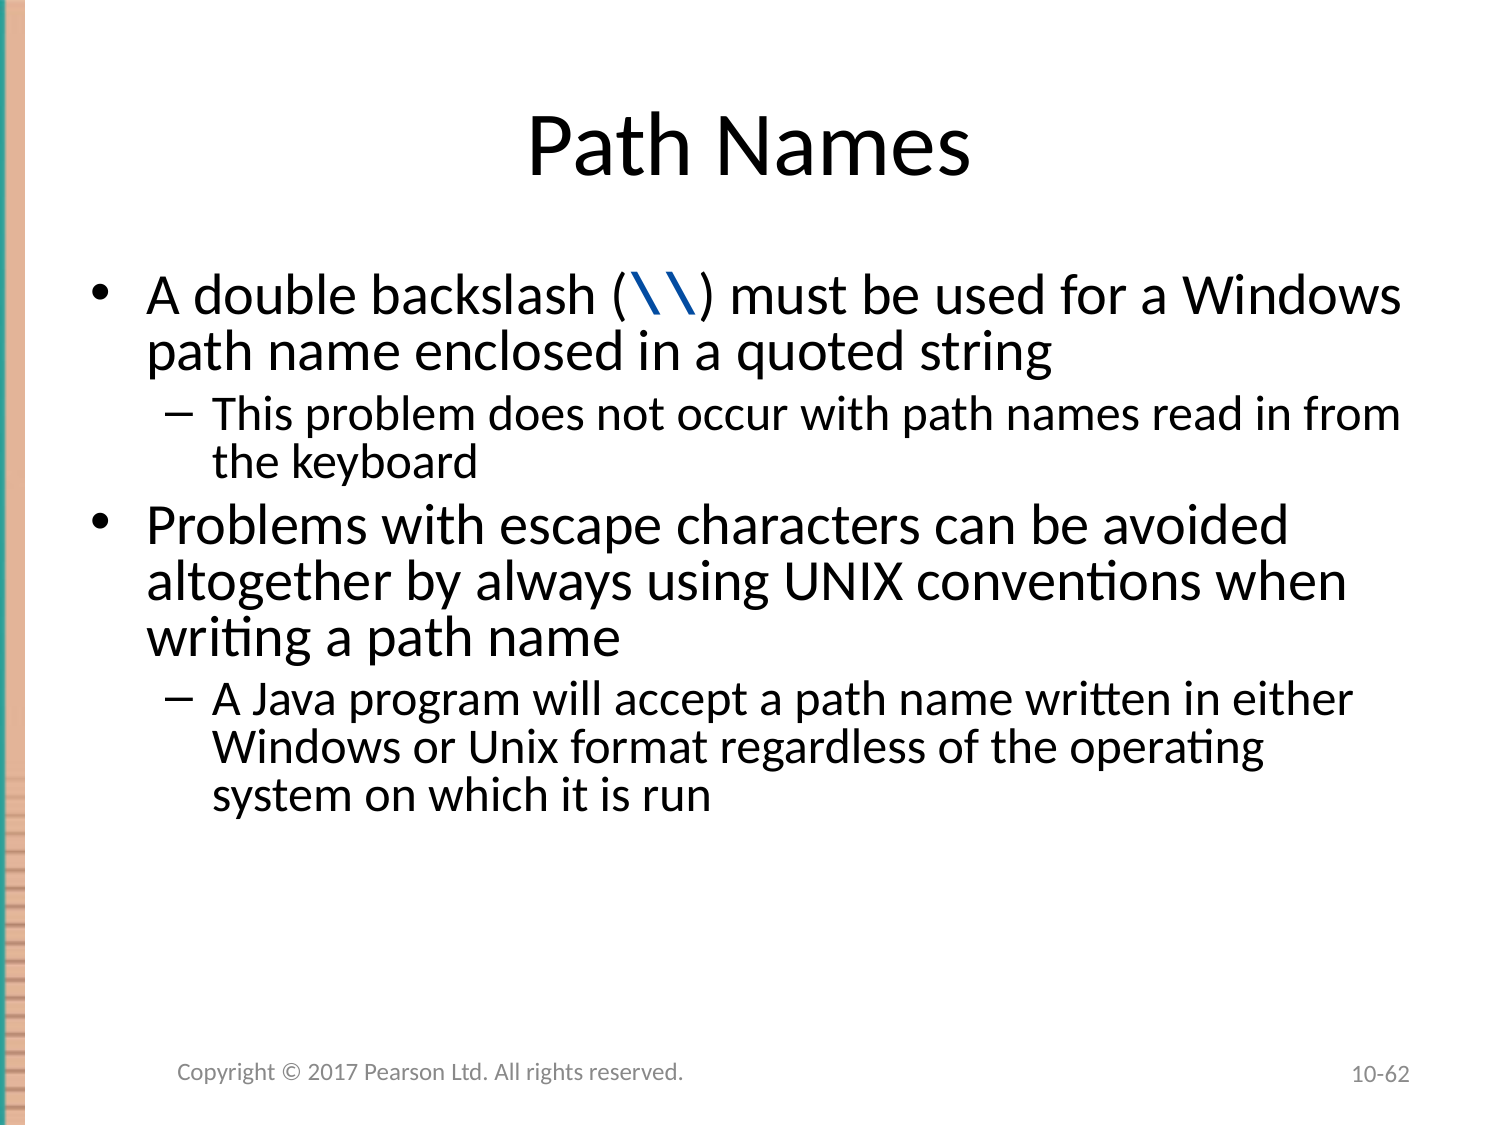

# Path Names
A double backslash (\\) must be used for a Windows path name enclosed in a quoted string
This problem does not occur with path names read in from the keyboard
Problems with escape characters can be avoided altogether by always using UNIX conventions when writing a path name
A Java program will accept a path name written in either Windows or Unix format regardless of the operating system on which it is run
Copyright © 2017 Pearson Ltd. All rights reserved.
10-62